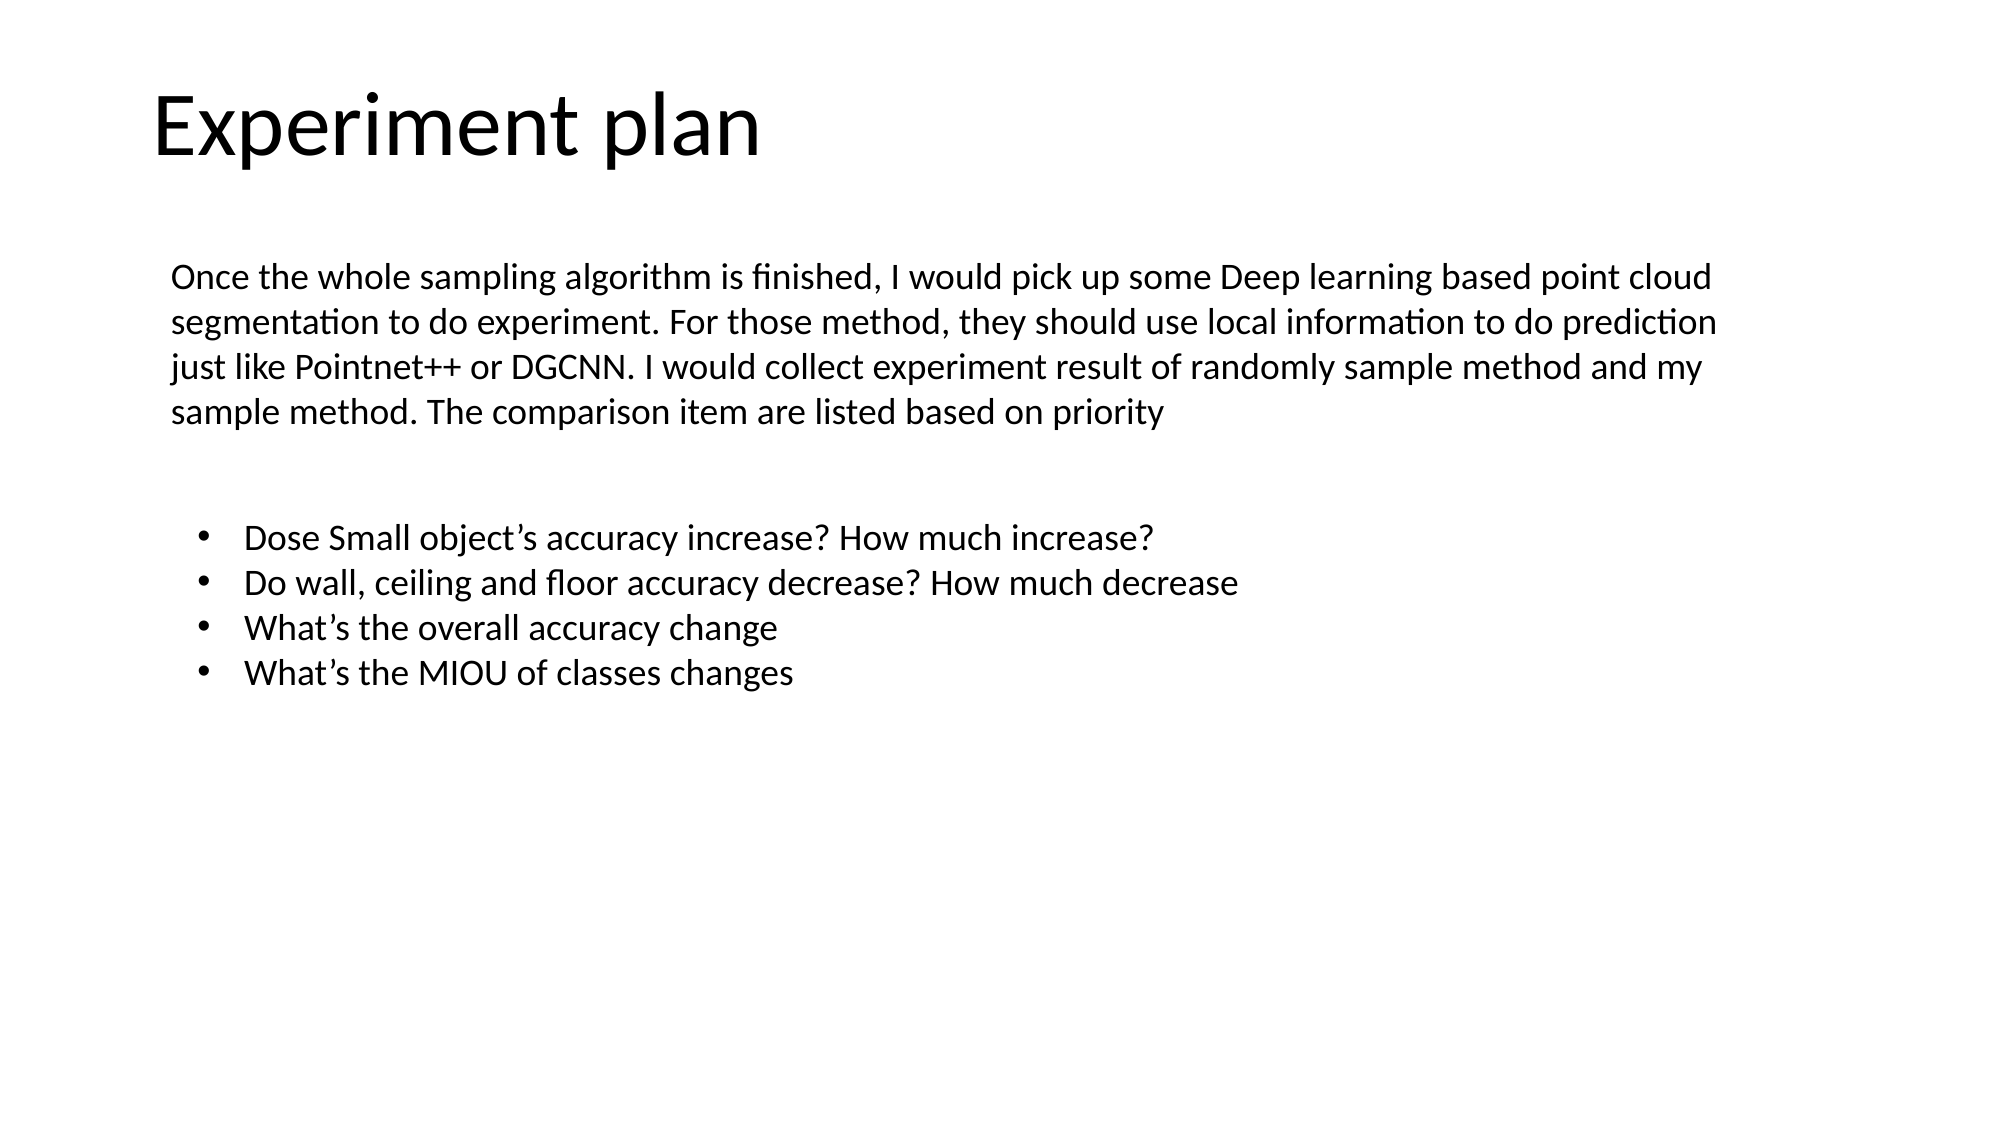

# Experiment plan
Once the whole sampling algorithm is finished, I would pick up some Deep learning based point cloud segmentation to do experiment. For those method, they should use local information to do prediction just like Pointnet++ or DGCNN. I would collect experiment result of randomly sample method and my sample method. The comparison item are listed based on priority
Dose Small object’s accuracy increase? How much increase?
Do wall, ceiling and floor accuracy decrease? How much decrease
What’s the overall accuracy change
What’s the MIOU of classes changes